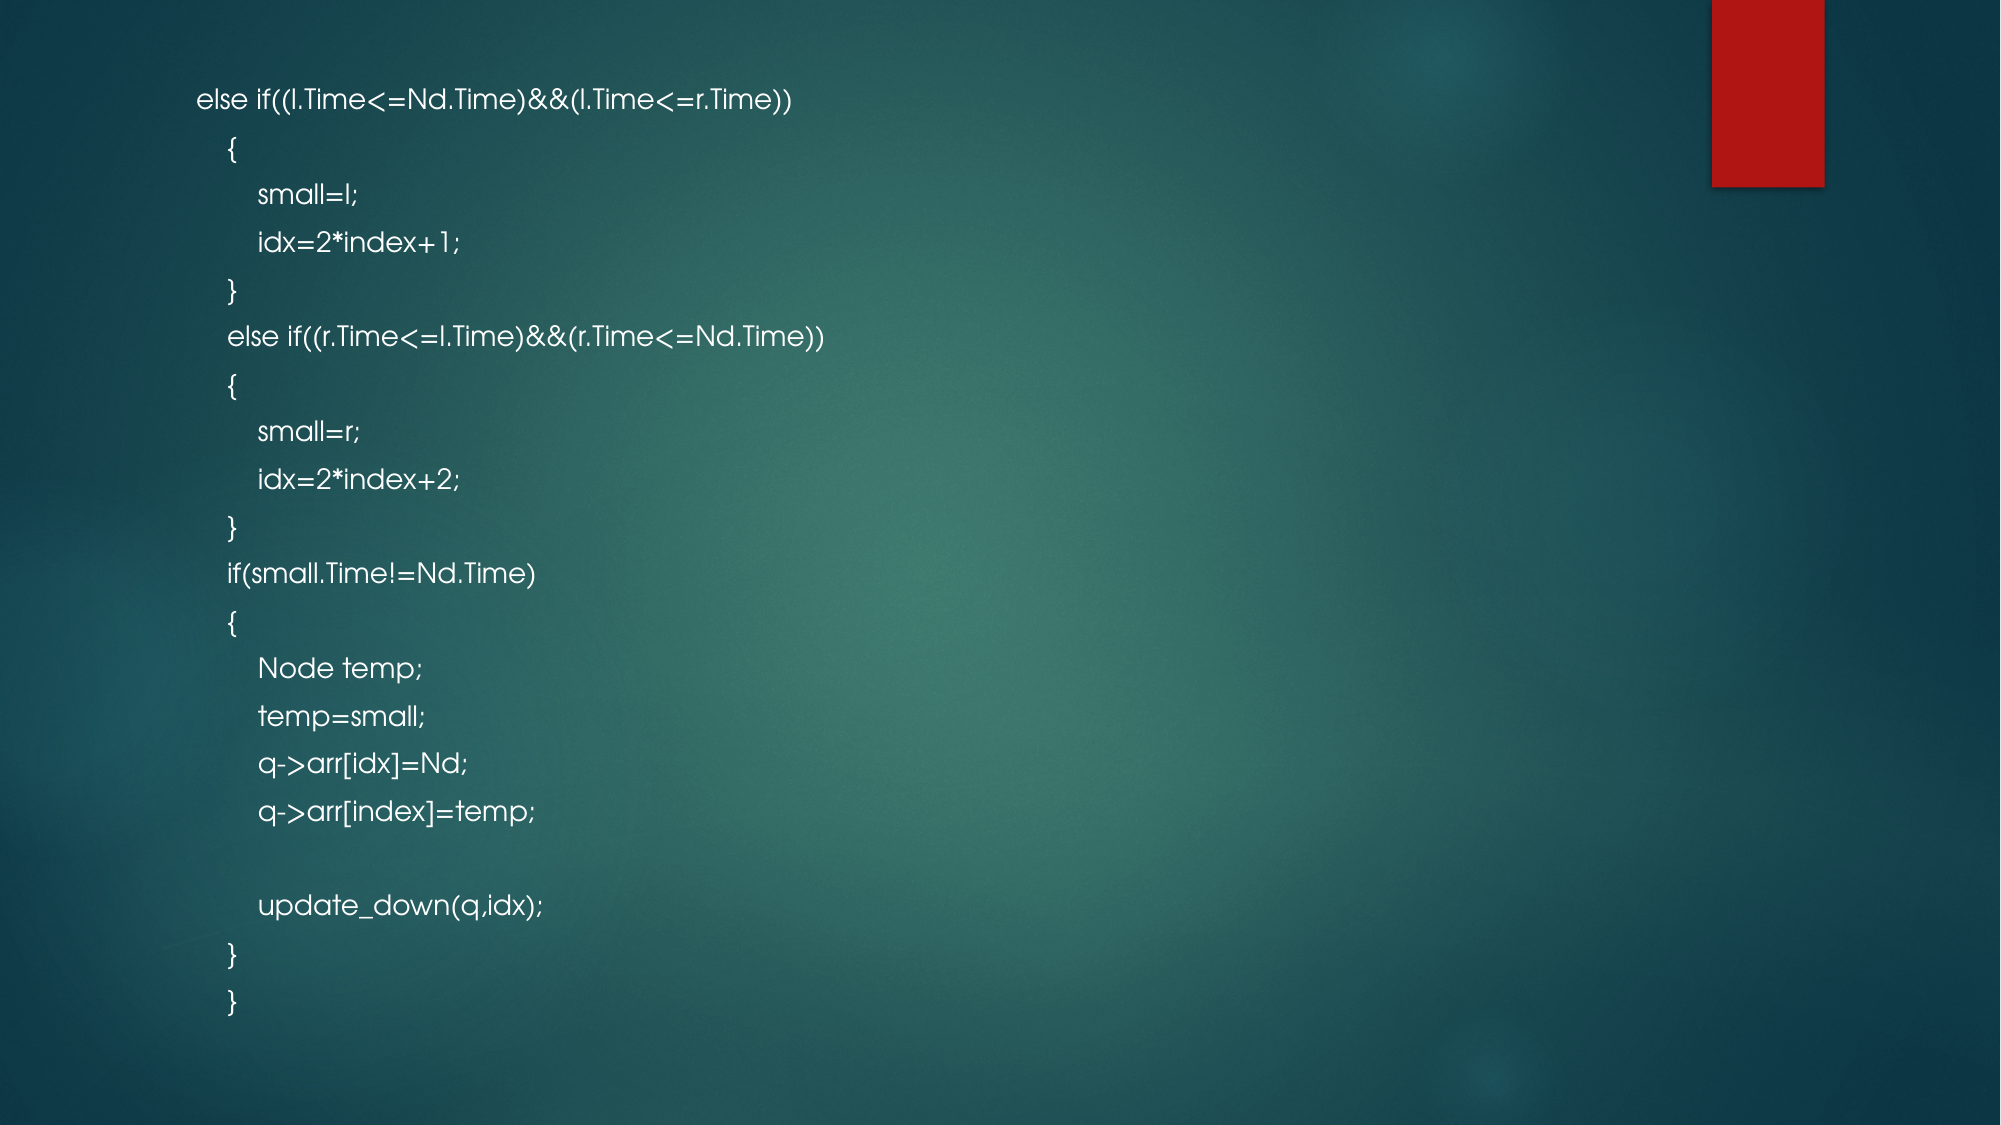

else if((l.Time<=Nd.Time)&&(l.Time<=r.Time))
    {
        small=l;
        idx=2*index+1;
    }
    else if((r.Time<=l.Time)&&(r.Time<=Nd.Time))
    {
        small=r;
        idx=2*index+2;
    }
    if(small.Time!=Nd.Time)
    {
        Node temp;
        temp=small;
        q->arr[idx]=Nd;
        q->arr[index]=temp;

        update_down(q,idx);
    }
    }